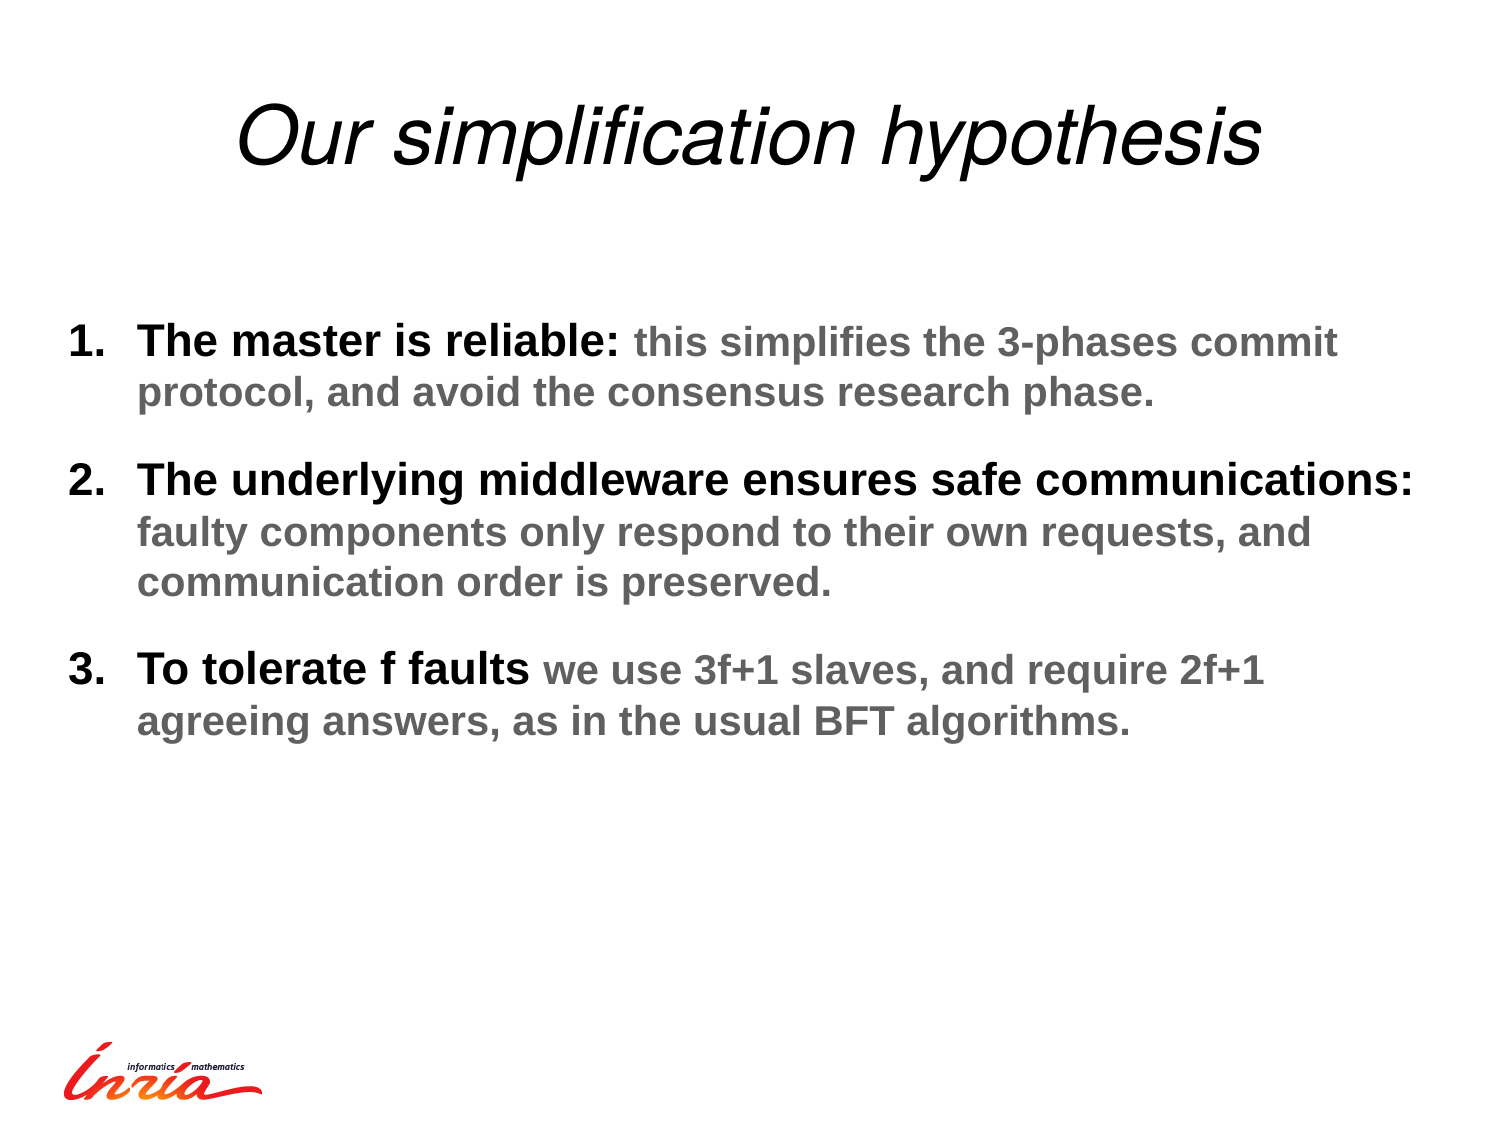

Our simplification hypothesis
The master is reliable: this simplifies the 3-phases commit protocol, and avoid the consensus research phase.
The underlying middleware ensures safe communications: faulty components only respond to their own requests, and communication order is preserved.
To tolerate f faults we use 3f+1 slaves, and require 2f+1 agreeing answers, as in the usual BFT algorithms.